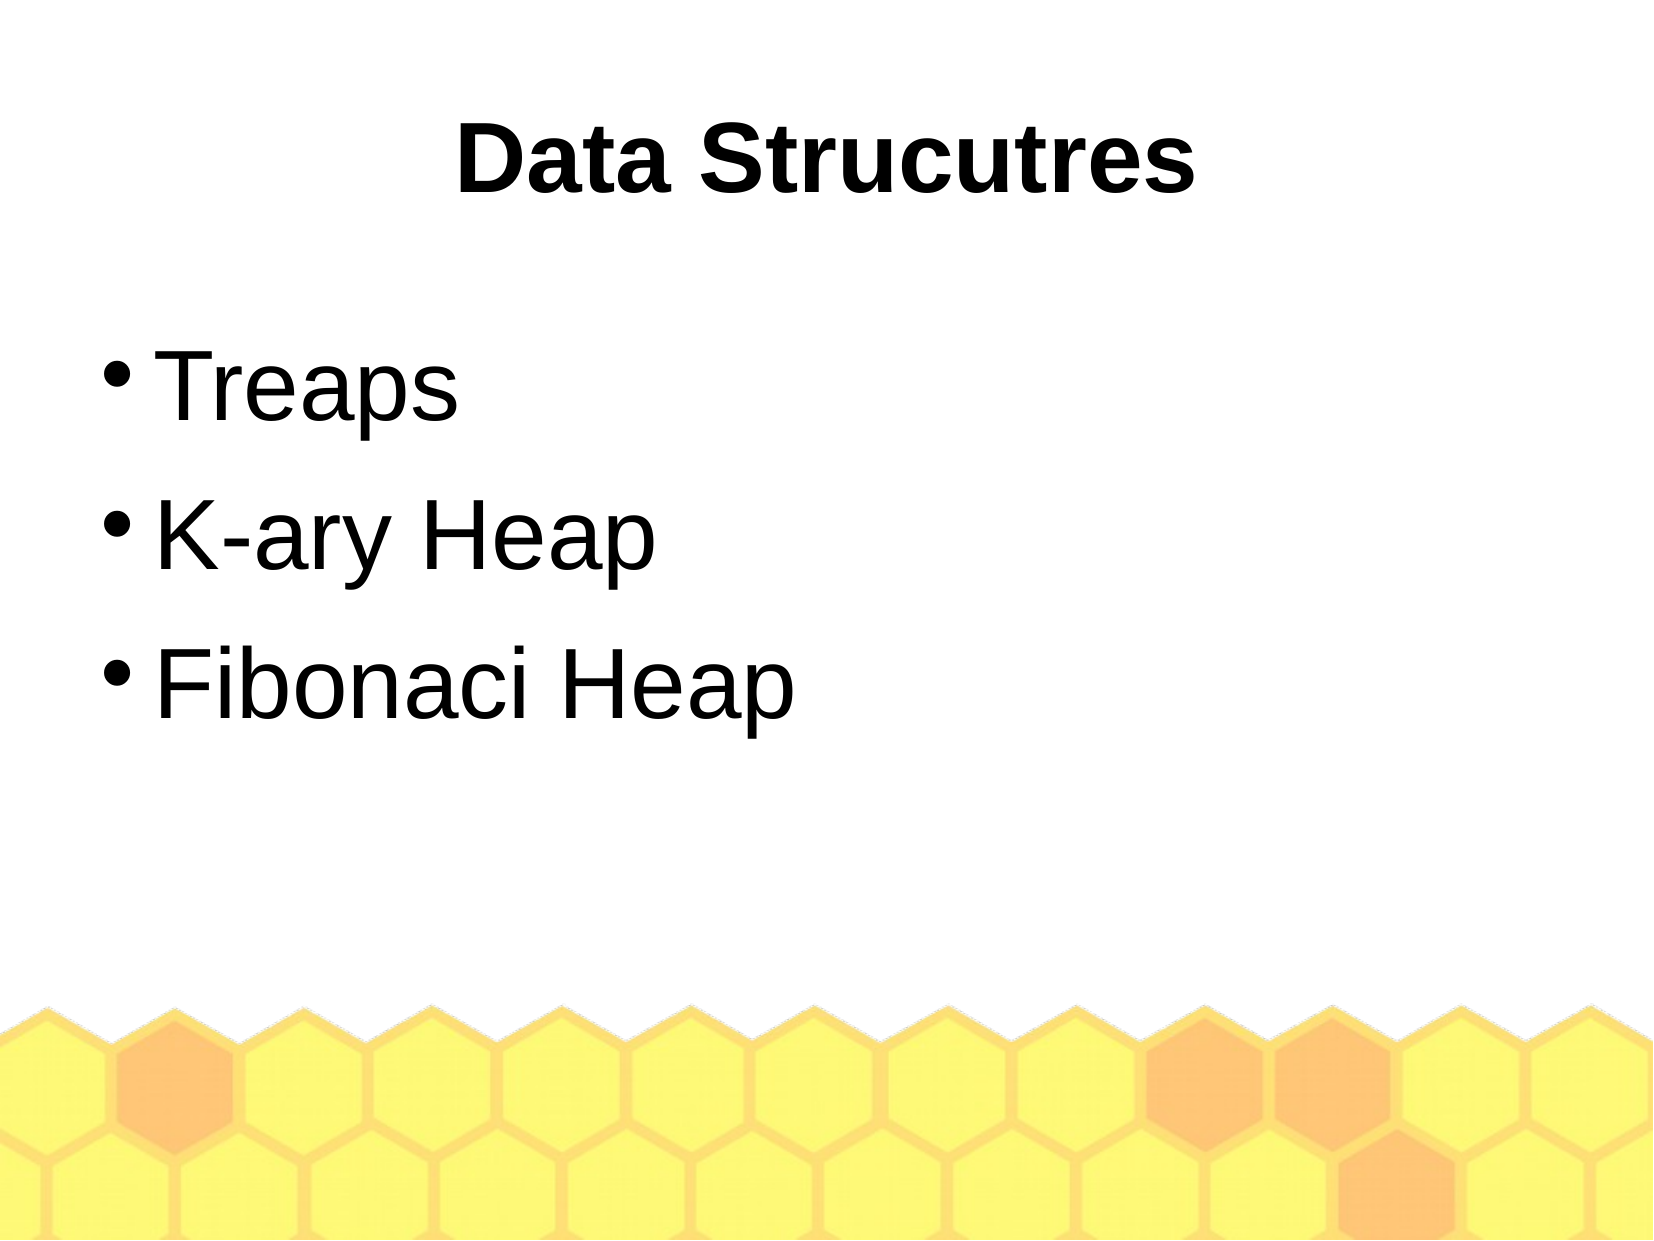

Data Strucutres
Treaps
K-ary Heap
Fibonaci Heap